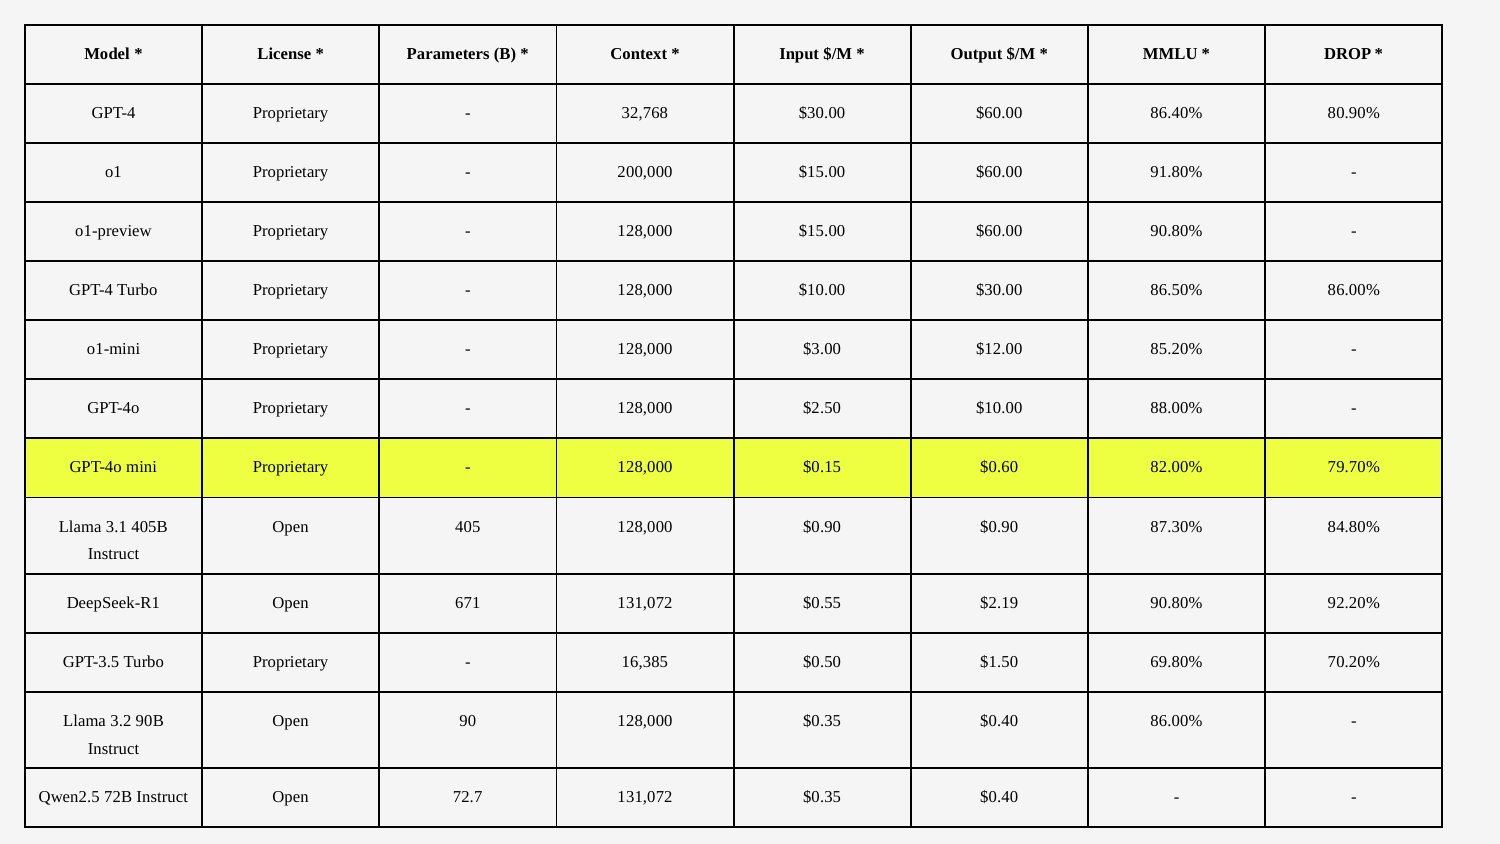

| Model \* | License \* | Parameters (B) \* | Context \* | Input $/M \* | Output $/M \* | MMLU \* | DROP \* |
| --- | --- | --- | --- | --- | --- | --- | --- |
| GPT-4 | Proprietary | - | 32,768 | $30.00 | $60.00 | 86.40% | 80.90% |
| o1 | Proprietary | - | 200,000 | $15.00 | $60.00 | 91.80% | - |
| o1-preview | Proprietary | - | 128,000 | $15.00 | $60.00 | 90.80% | - |
| GPT-4 Turbo | Proprietary | - | 128,000 | $10.00 | $30.00 | 86.50% | 86.00% |
| o1-mini | Proprietary | - | 128,000 | $3.00 | $12.00 | 85.20% | - |
| GPT-4o | Proprietary | - | 128,000 | $2.50 | $10.00 | 88.00% | - |
| GPT-4o mini | Proprietary | - | 128,000 | $0.15 | $0.60 | 82.00% | 79.70% |
| Llama 3.1 405B Instruct | Open | 405 | 128,000 | $0.90 | $0.90 | 87.30% | 84.80% |
| DeepSeek-R1 | Open | 671 | 131,072 | $0.55 | $2.19 | 90.80% | 92.20% |
| GPT-3.5 Turbo | Proprietary | - | 16,385 | $0.50 | $1.50 | 69.80% | 70.20% |
| Llama 3.2 90B Instruct | Open | 90 | 128,000 | $0.35 | $0.40 | 86.00% | - |
| Qwen2.5 72B Instruct | Open | 72.7 | 131,072 | $0.35 | $0.40 | - | - |